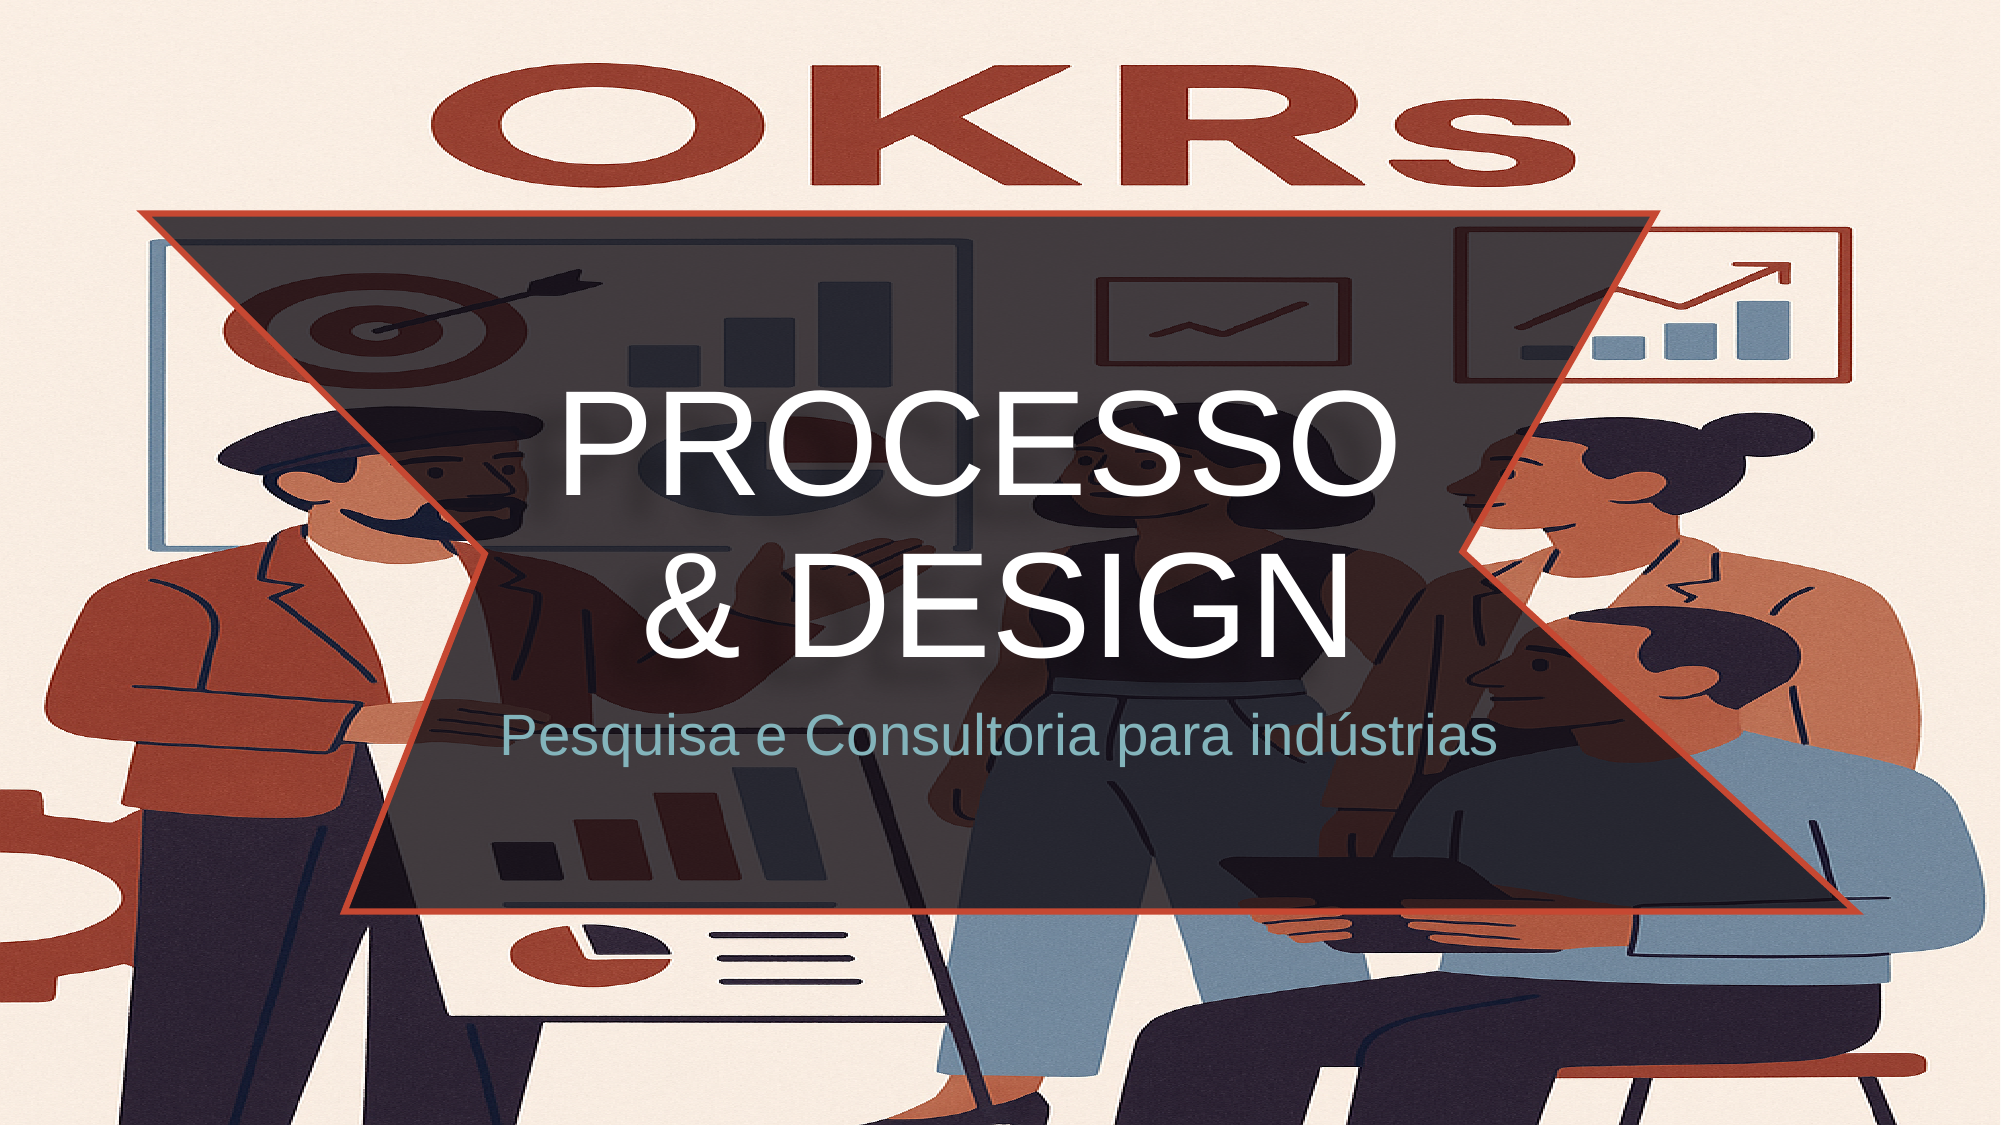

# Processo & Design
Pesquisa e Consultoria para indústrias